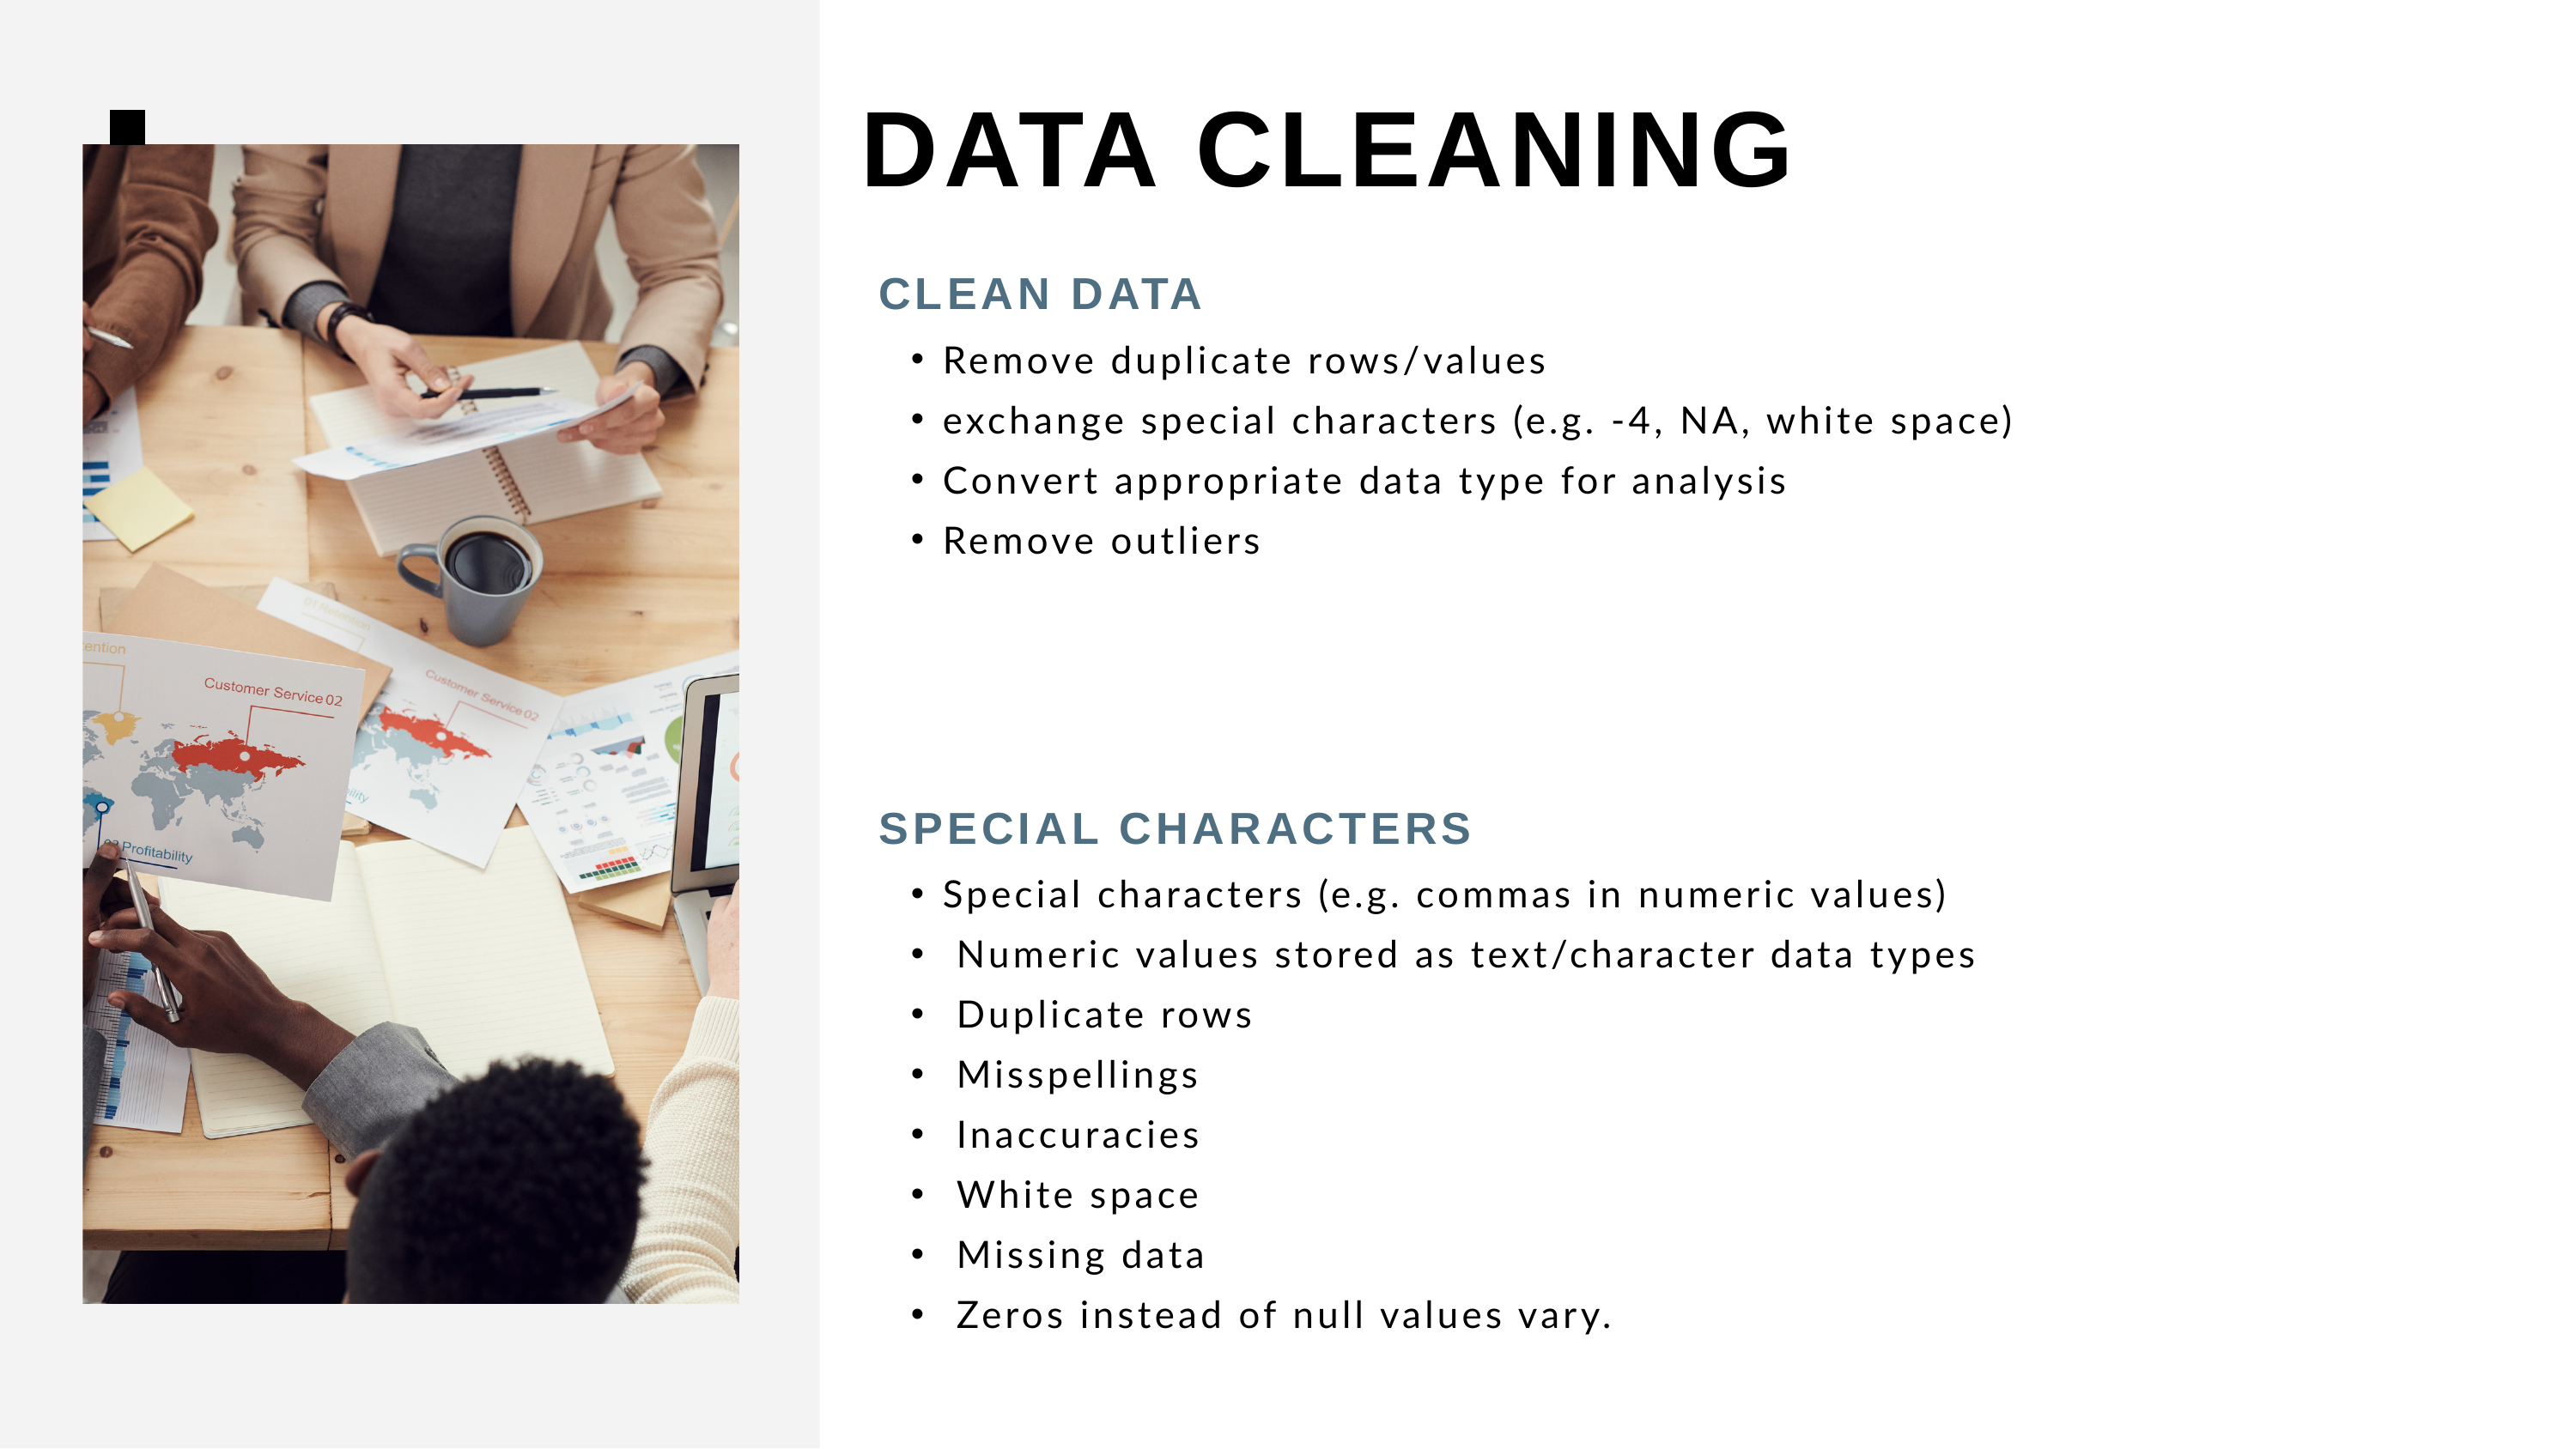

DATA CLEANING

CLEAN DATA
Remove duplicate rows/values
exchange special characters (e.g. -4, NA, white space)
Convert appropriate data type for analysis
Remove outliers

SPECIAL CHARACTERS
Special characters (e.g. commas in numeric values)
 Numeric values stored as text/character data types
 Duplicate rows
 Misspellings
 Inaccuracies
 White space
 Missing data
 Zeros instead of null values vary.